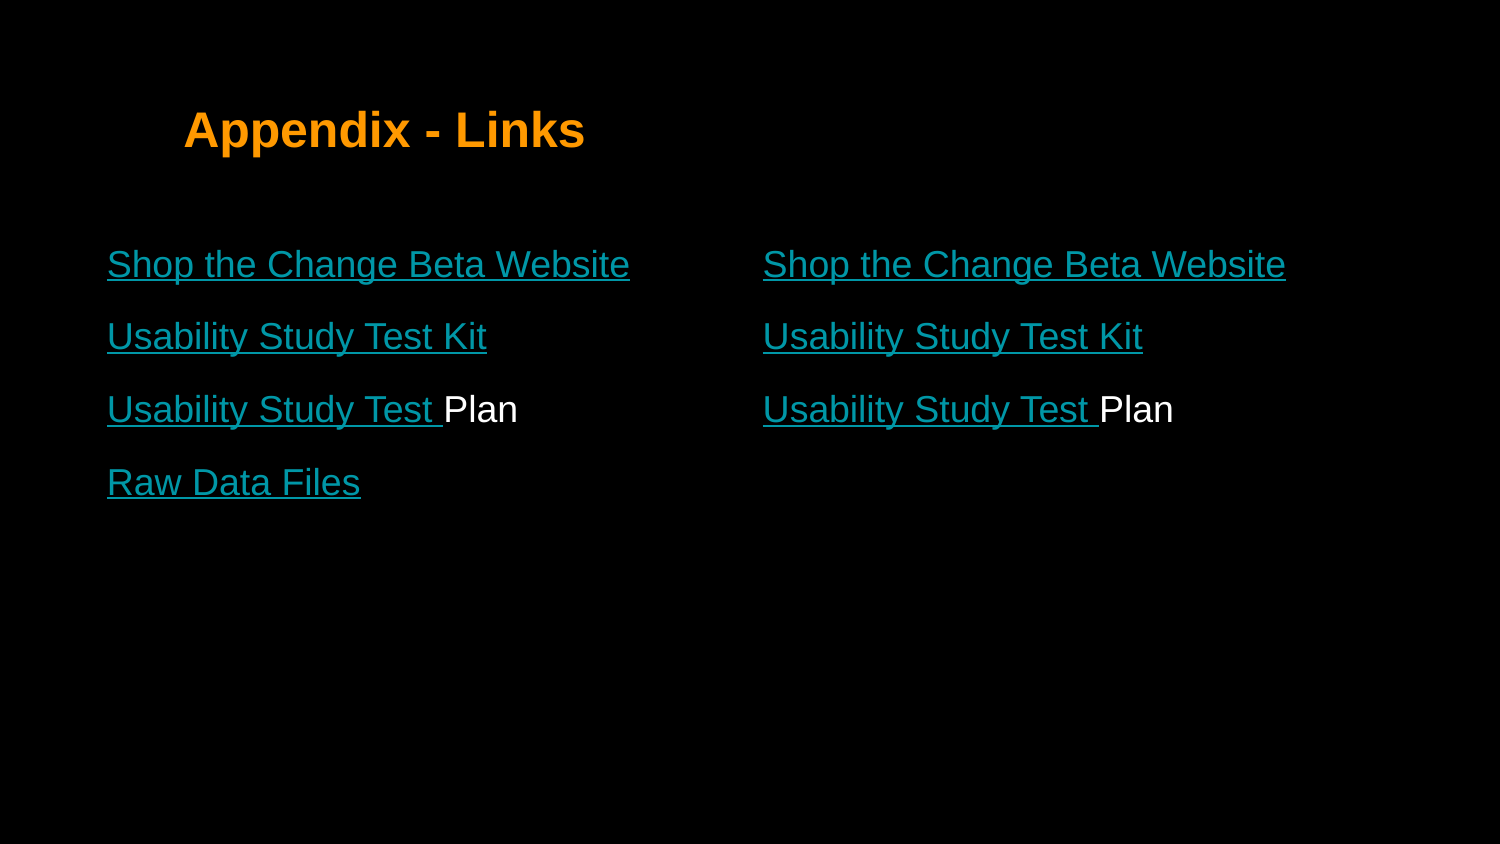

Appendix - Links
🔗 Shop the Change Beta Website
🔗 Usability Study Test Kit
🔗 Usability Study Test Plan
🔗 Raw Data Files
🔗 Shop the Change Beta Website
🔗 Usability Study Test Kit
🔗 Usability Study Test Plan